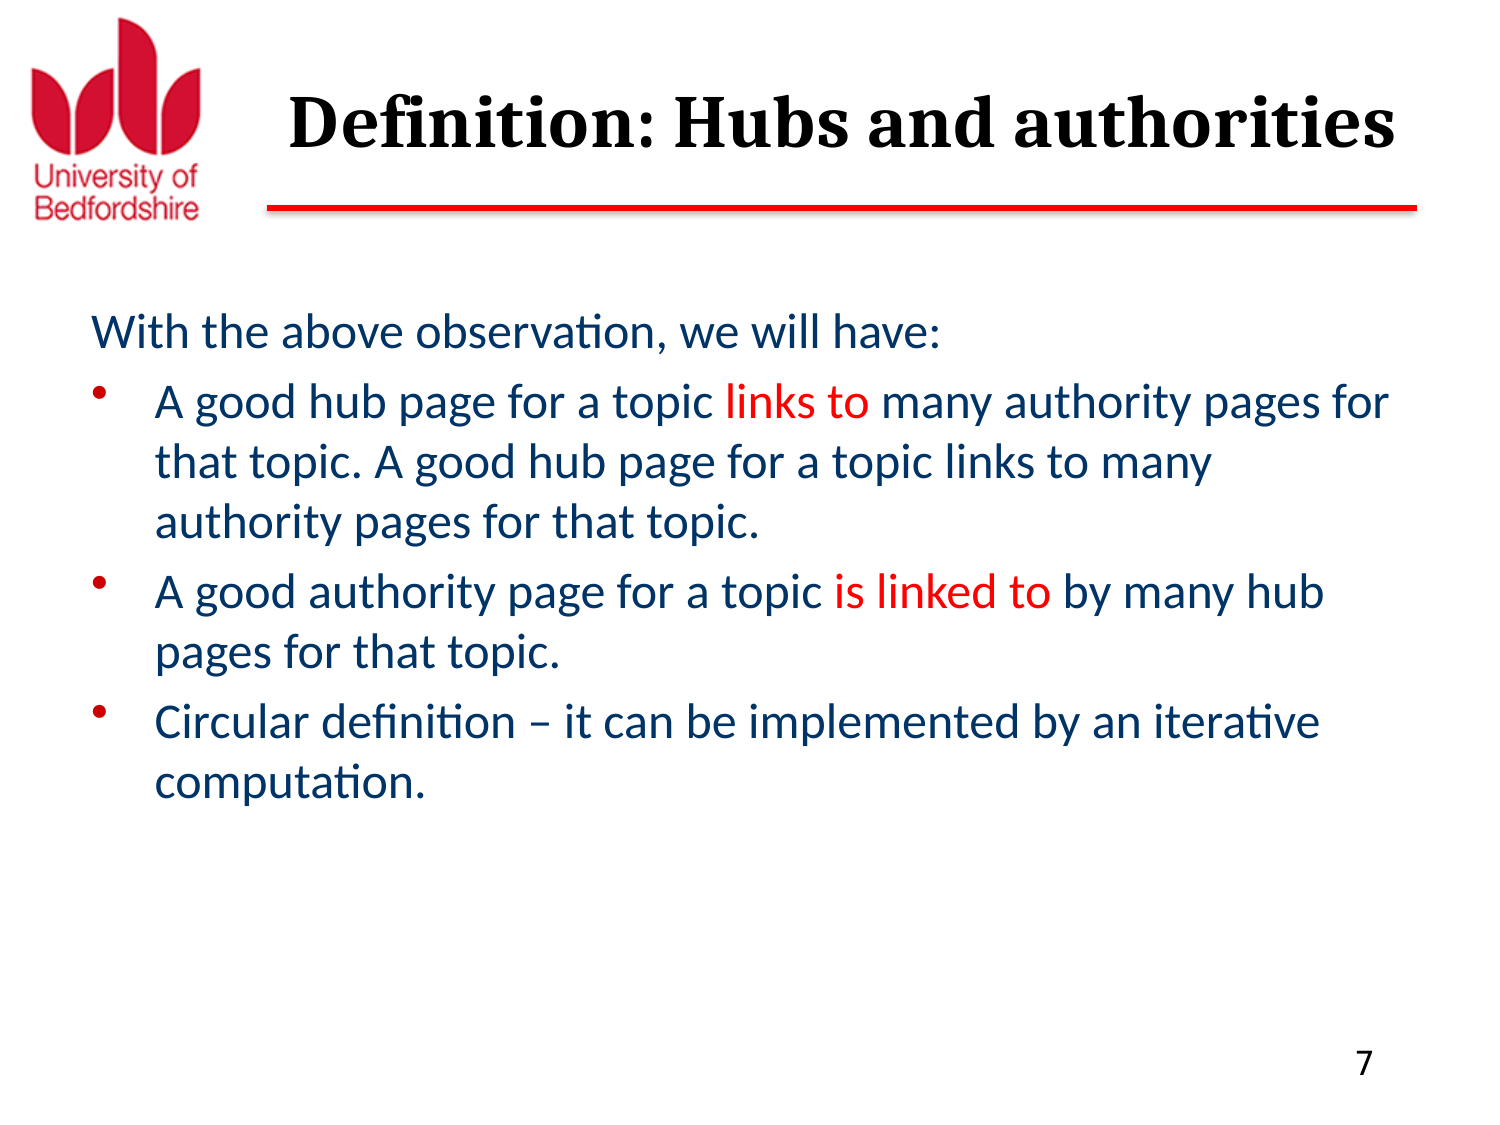

# Definition: Hubs and authorities
With the above observation, we will have:
A good hub page for a topic links to many authority pages for that topic. A good hub page for a topic links to many authority pages for that topic.
A good authority page for a topic is linked to by many hub pages for that topic.
Circular definition – it can be implemented by an iterative computation.